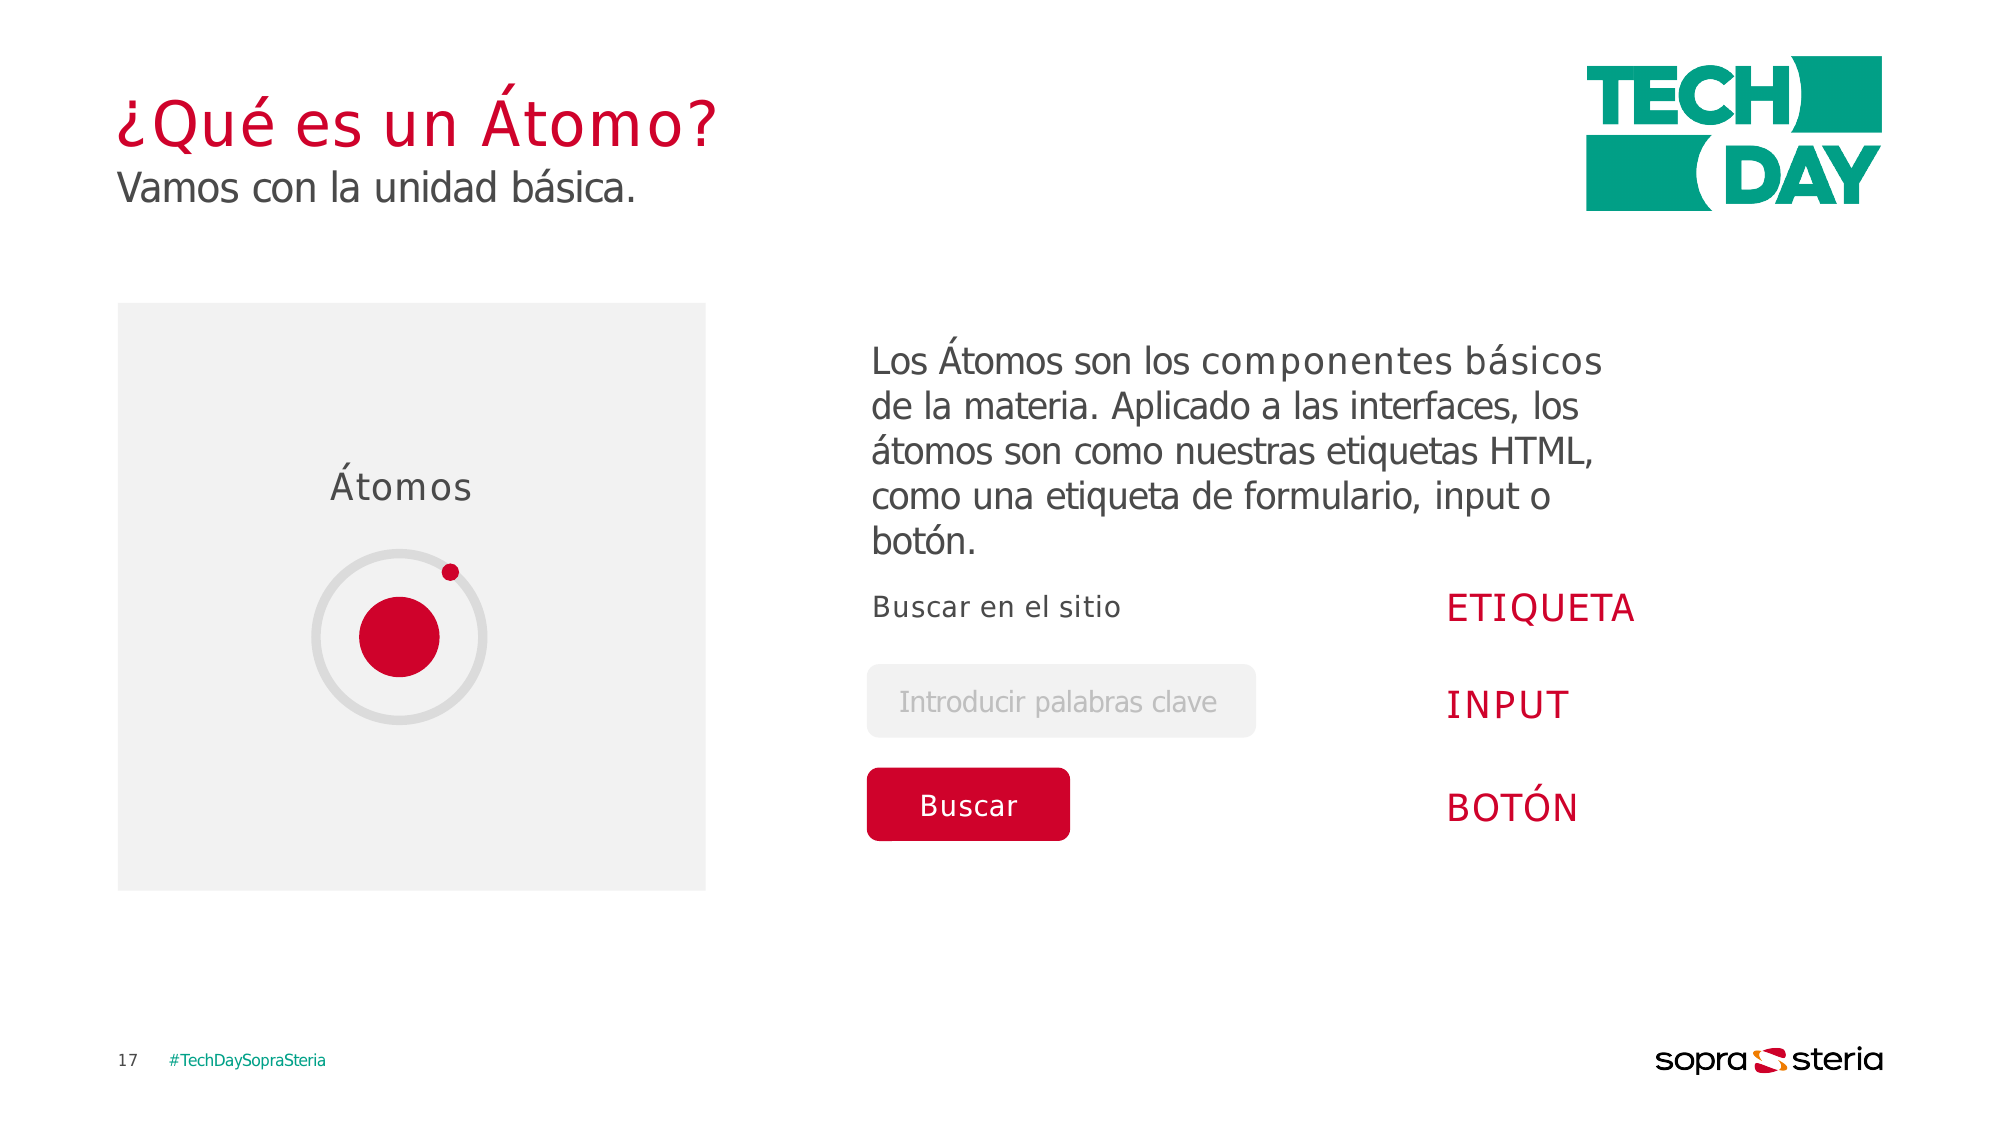

# ¿Qué es un Átomo?
Vamos con la unidad básica.

Los Átomos son los componentes básicos de la materia. Aplicado a las interfaces, los átomos son como nuestras etiquetas HTML, como una etiqueta de formulario, input o botón.
Átomos

ETIQUETA
Buscar en el sitio

INPUT
Introducir palabras clave

BOTÓN
Buscar
17
#TechDaySopraSteria